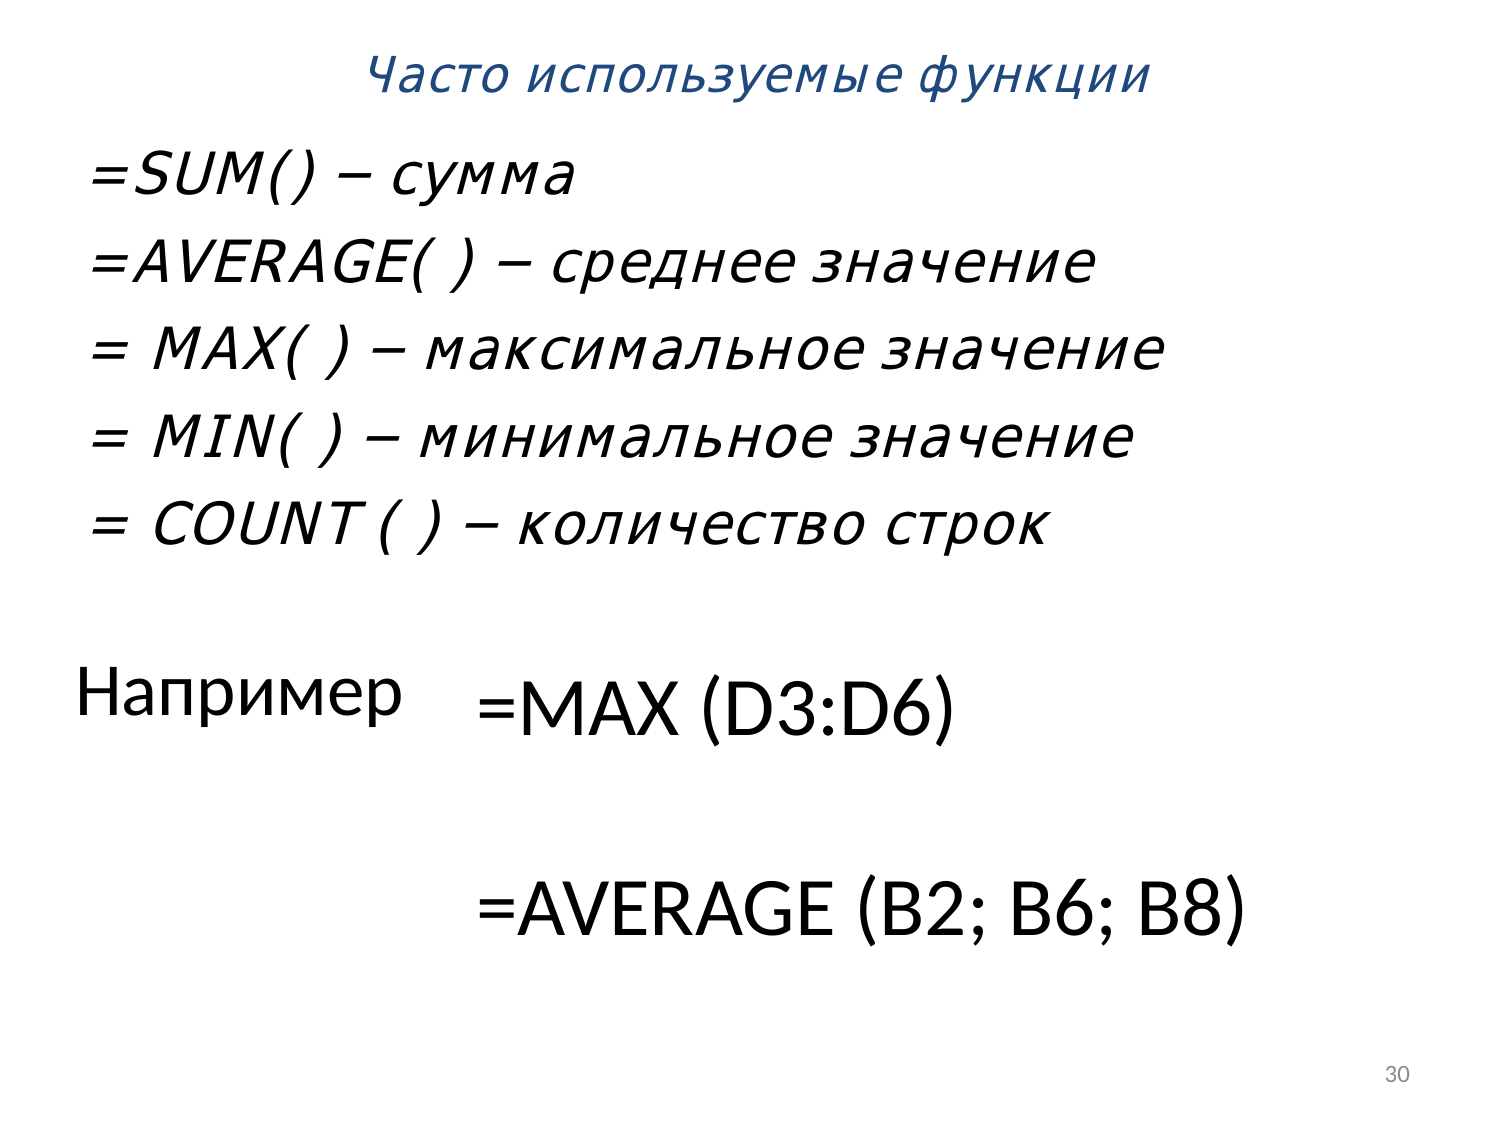

Часто используемые функции
=SUM() – сумма
=AVERAGE( ) – среднее значение
= MAX( ) – максимальное значение
= MIN( ) – минимальное значение
= COUNT ( ) – количество строк
Например
=MAX (D3:D6)

=AVERAGE (B2; B6; B8)
30